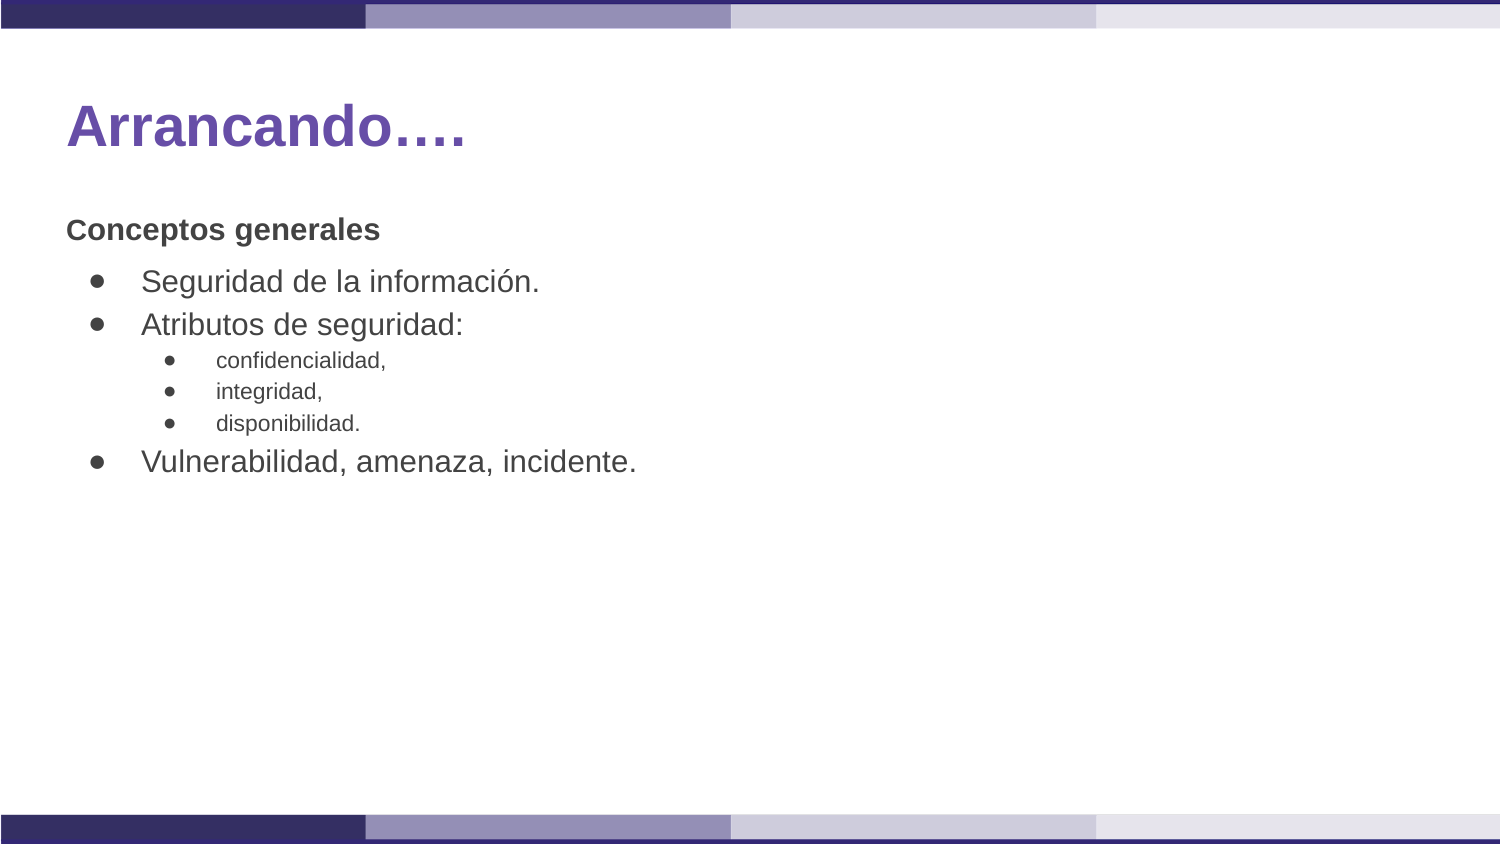

# Arrancando….
Conceptos generales
Seguridad de la información.
Atributos de seguridad:
confidencialidad,
integridad,
disponibilidad.
Vulnerabilidad, amenaza, incidente.